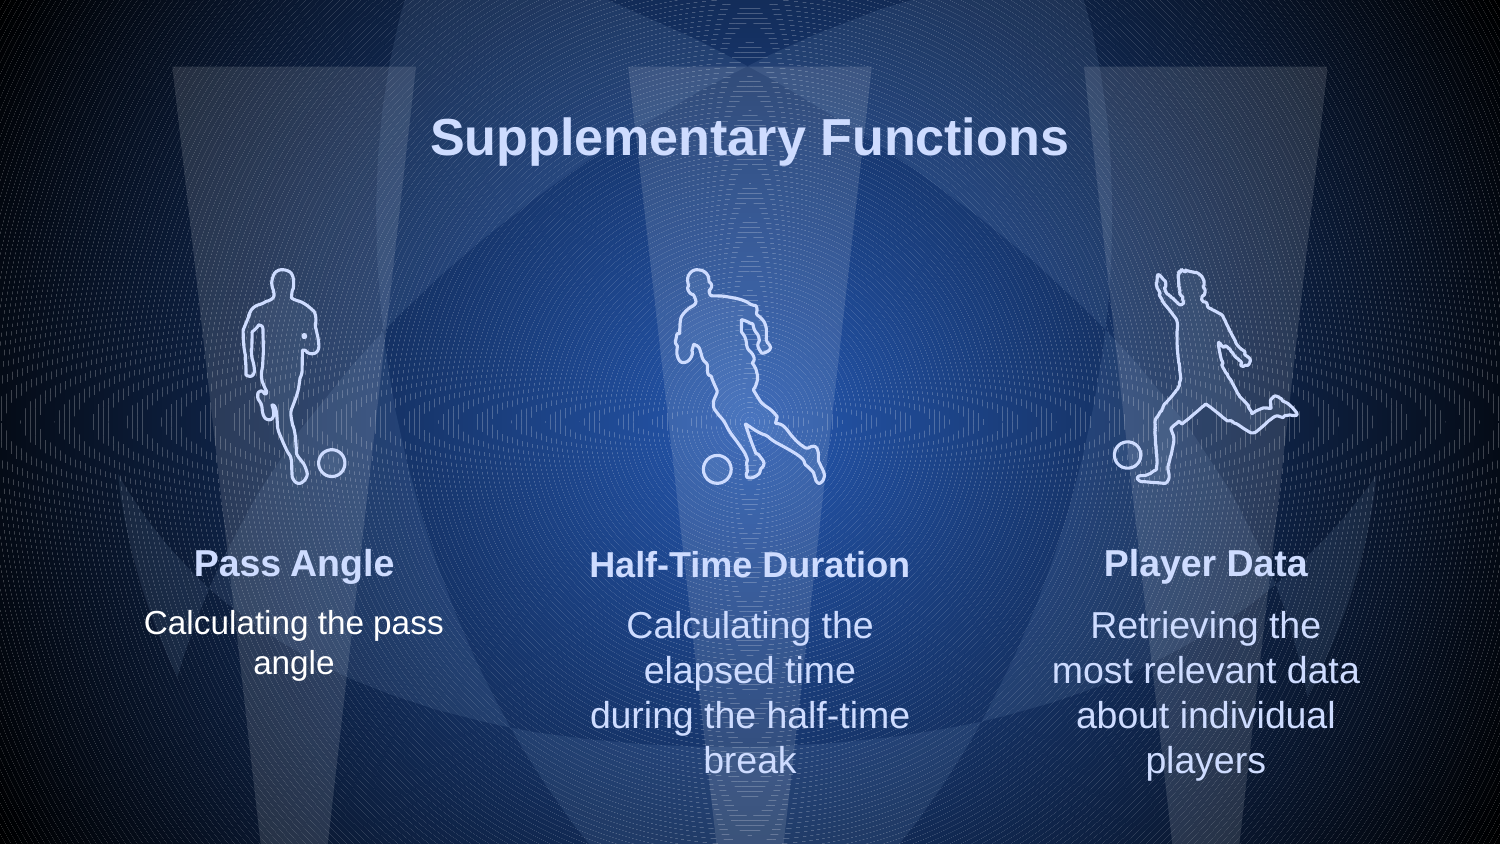

# Supplementary Functions

Pass Angle
Half-Time Duration
Player Data
Calculating the pass angle
Calculating the elapsed time during the half-time break

Retrieving the most relevant data about individual players